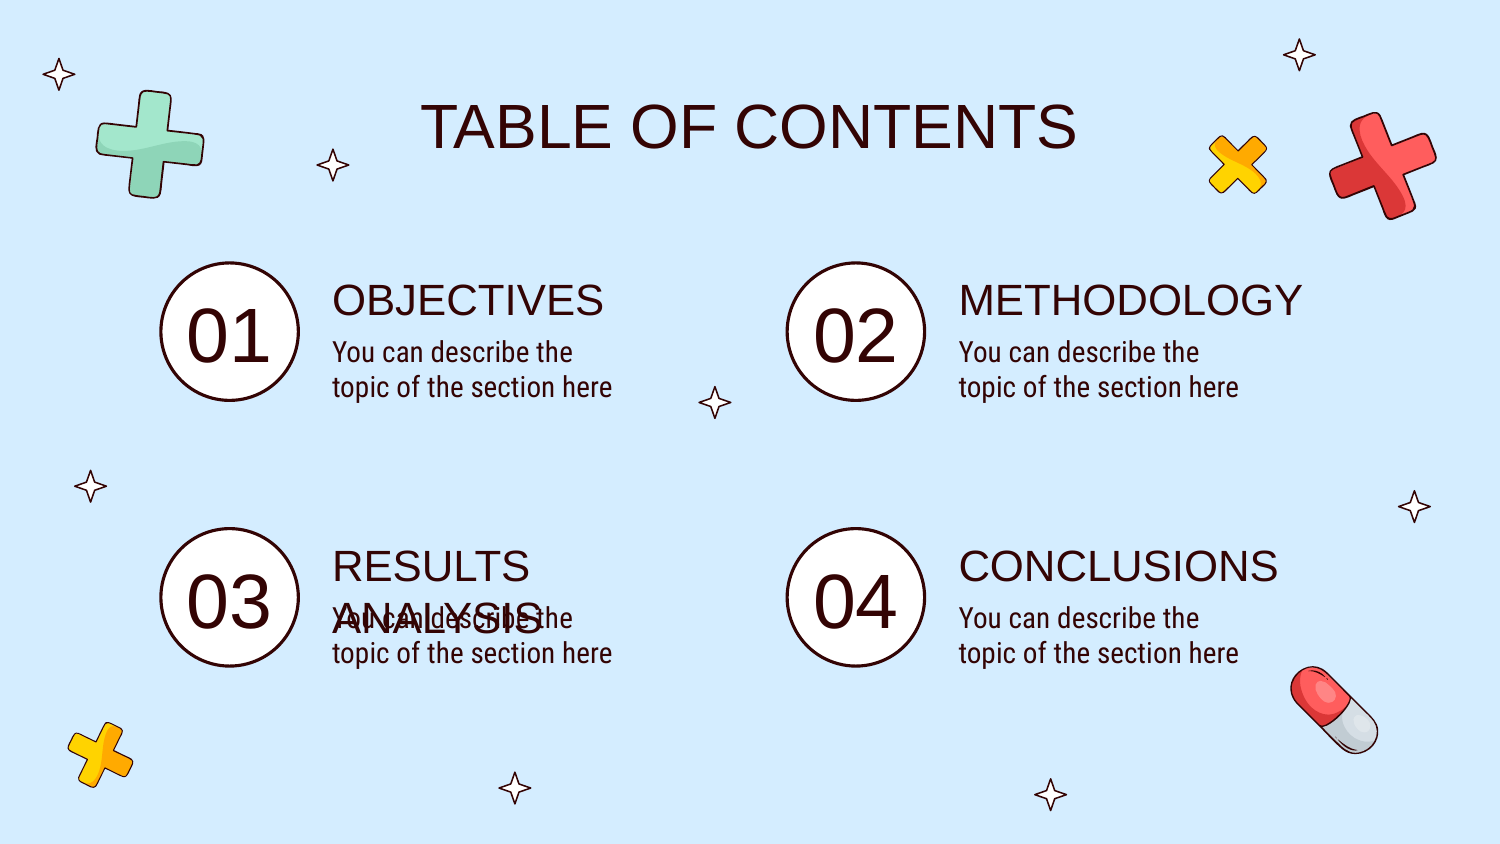

# TABLE OF CONTENTS

OBJECTIVES
METHODOLOGY

01
02
You can describe the topic of the section here
You can describe the topic of the section here

RESULTS ANALYSIS
CONCLUSIONS

03
04
You can describe the topic of the section here
You can describe the topic of the section here